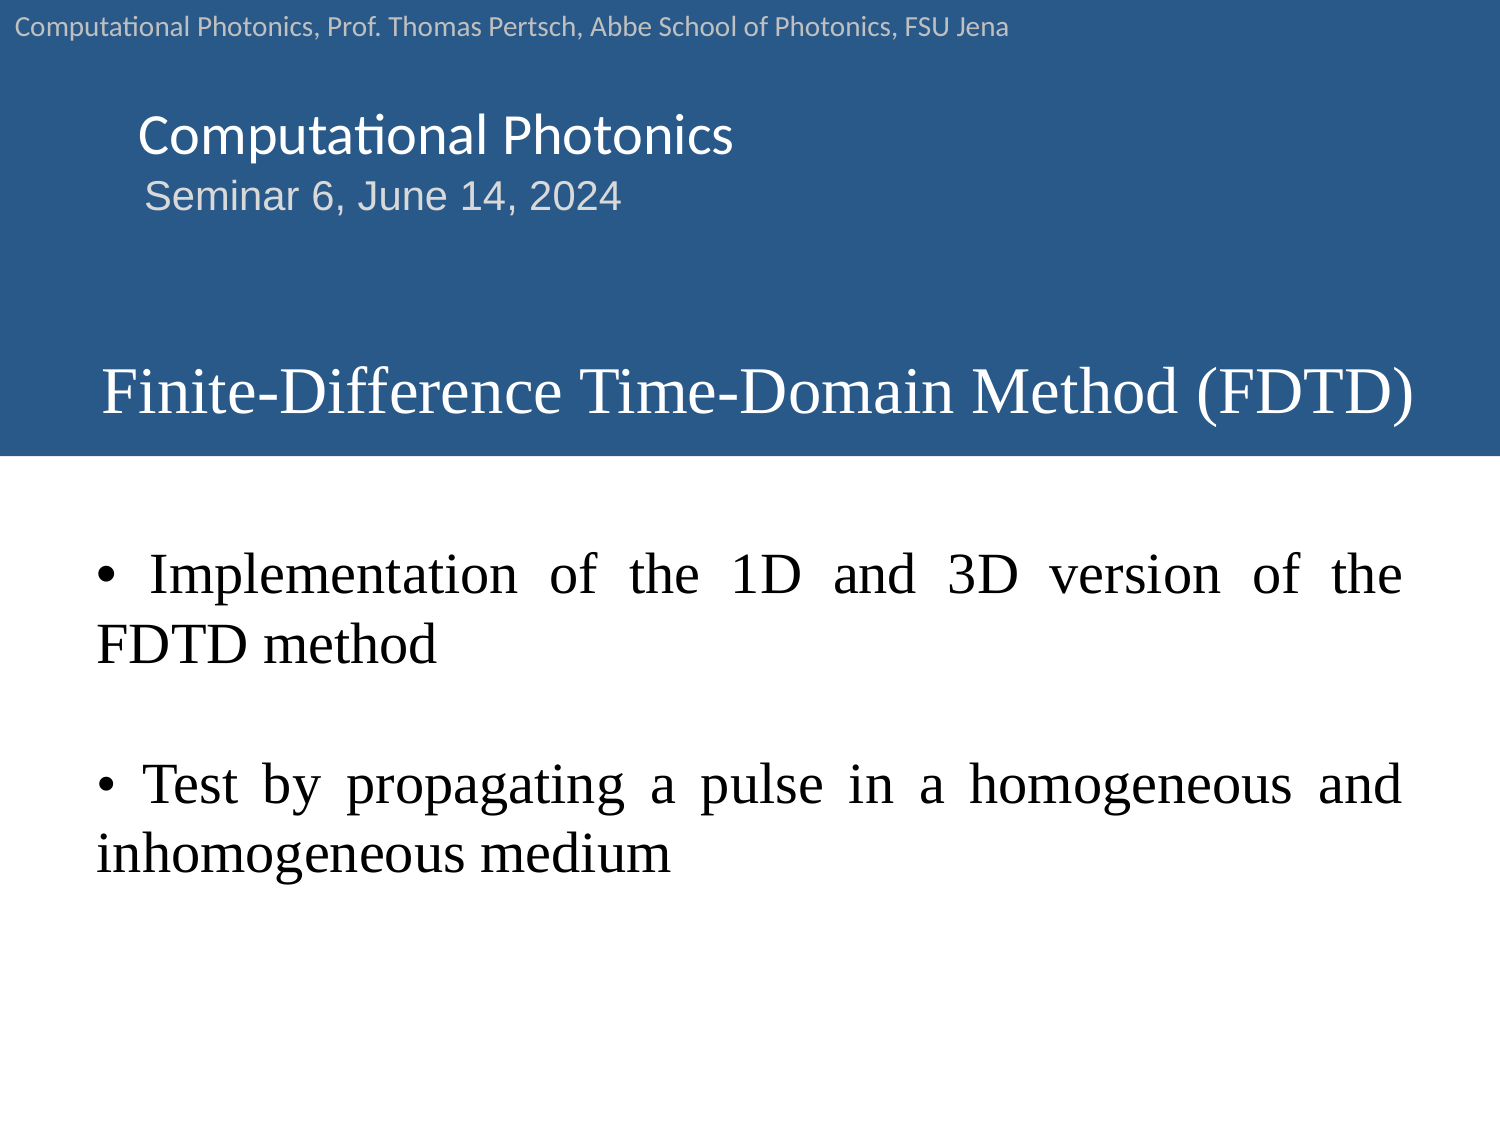

# Computational Photonics
Seminar 6, June 14, 2024
Finite-Difference Time-Domain Method (FDTD)
• Implementation of the 1D and 3D version of the FDTD method

• Test by propagating a pulse in a homogeneous and inhomogeneous medium